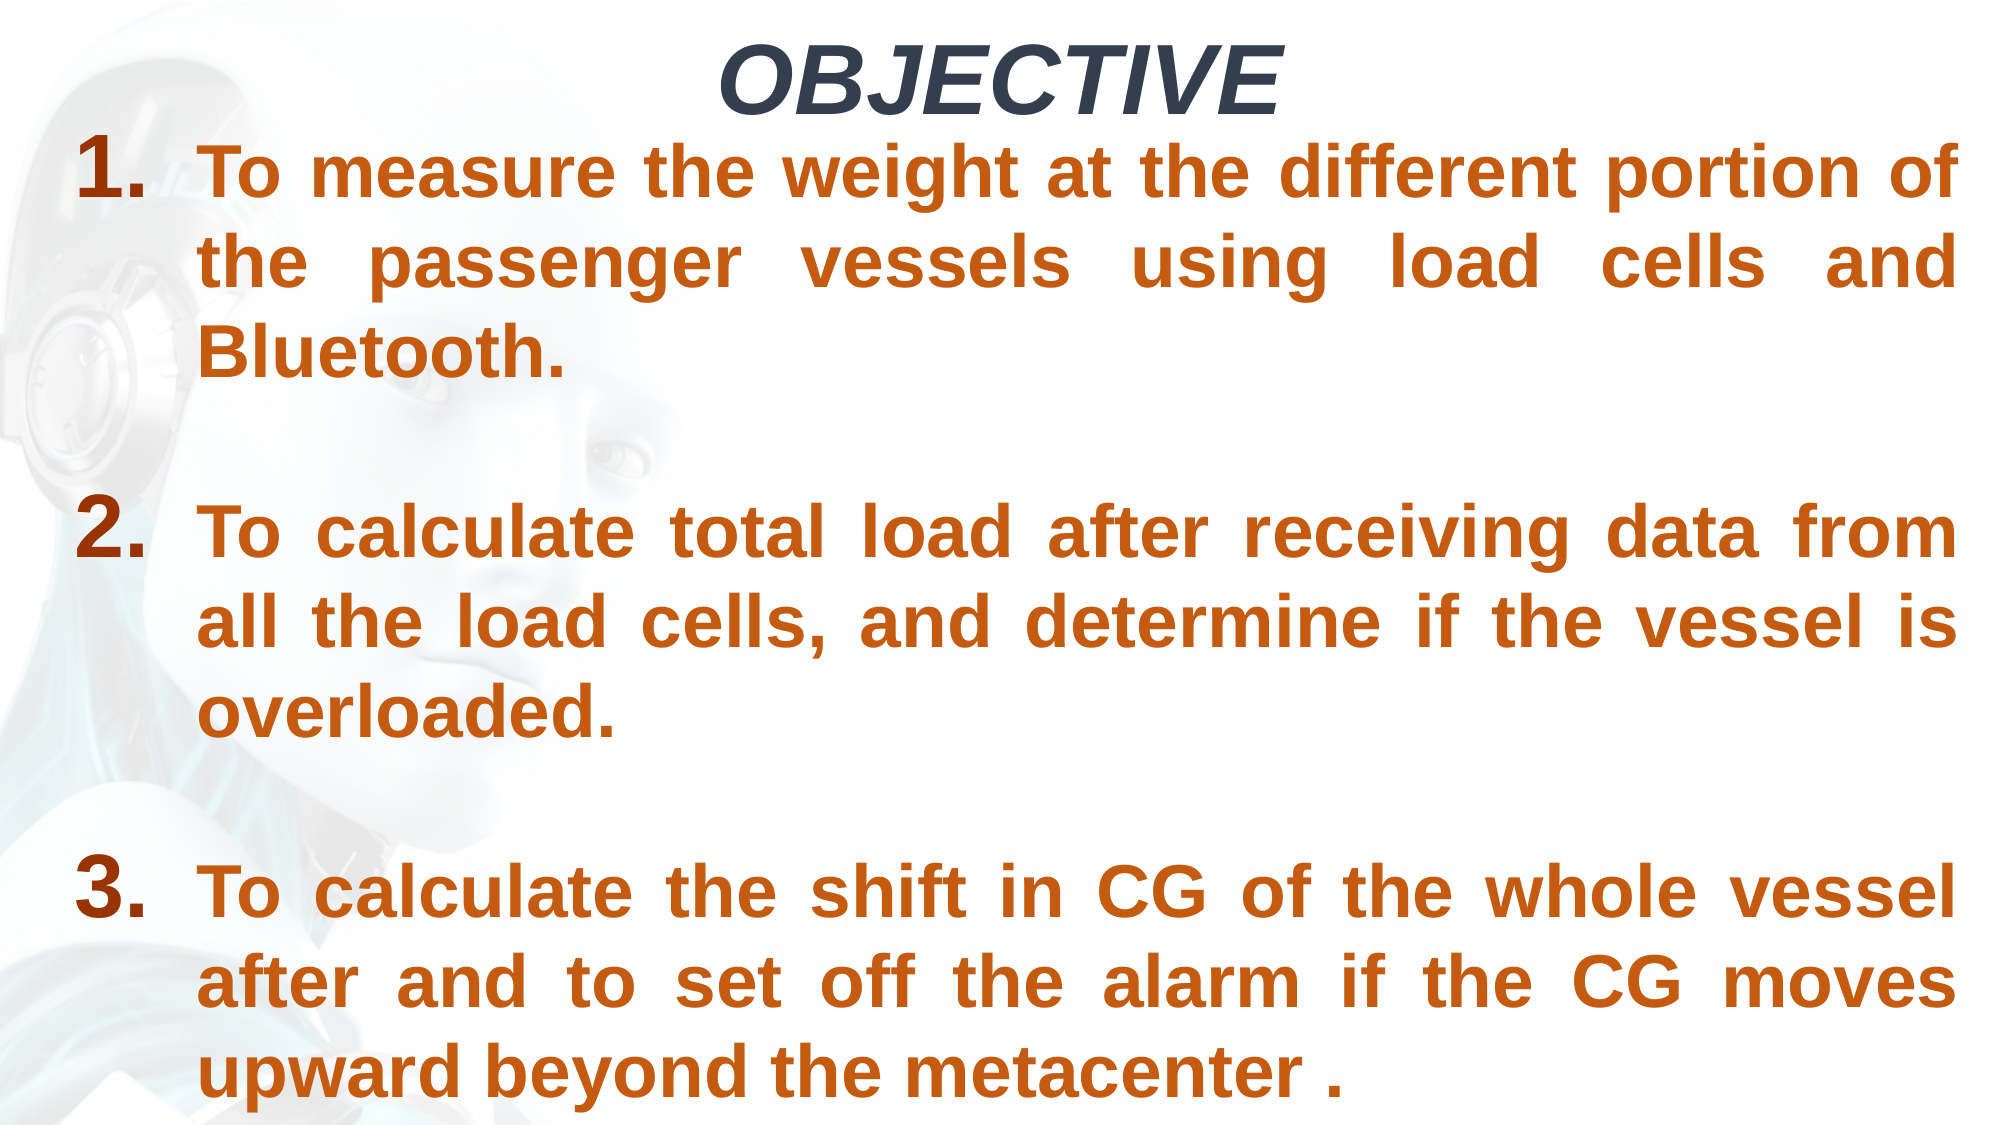

OBJECTIVE
To measure the weight at the different portion of the passenger vessels using load cells and Bluetooth.

To calculate total load after receiving data from all the load cells, and determine if the vessel is overloaded.

To calculate the shift in CG of the whole vessel after and to set off the alarm if the CG moves upward beyond the metacenter .